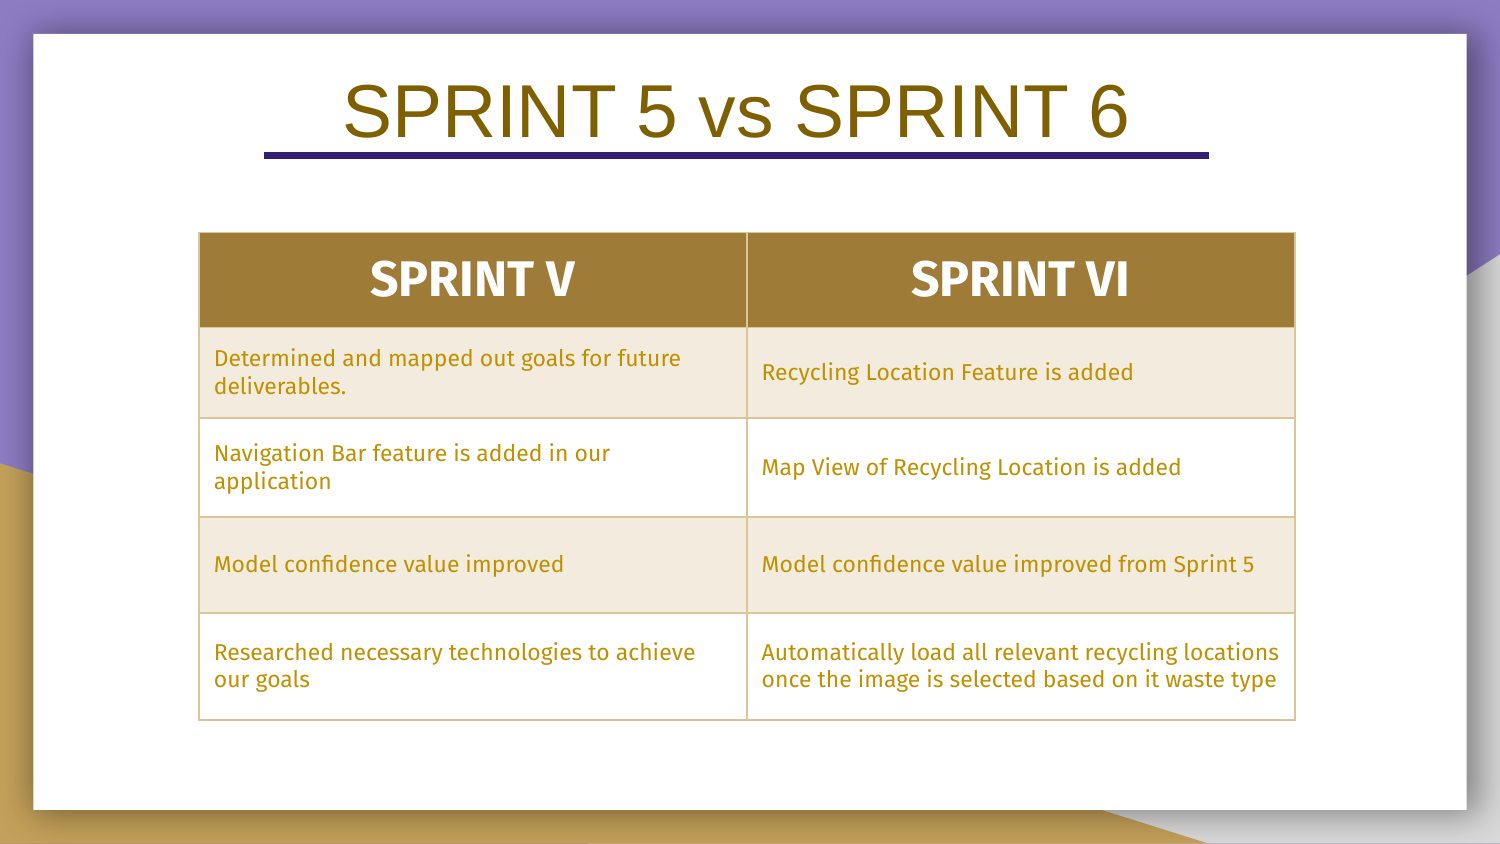

# SPRINT 5 vs SPRINT 6
| SPRINT V | SPRINT VI |
| --- | --- |
| Determined and mapped out goals for future deliverables. | Recycling Location Feature is added |
| Navigation Bar feature is added in our application | Map View of Recycling Location is added |
| Model confidence value improved | Model confidence value improved from Sprint 5 |
| Researched necessary technologies to achieve our goals | Automatically load all relevant recycling locations once the image is selected based on it waste type |